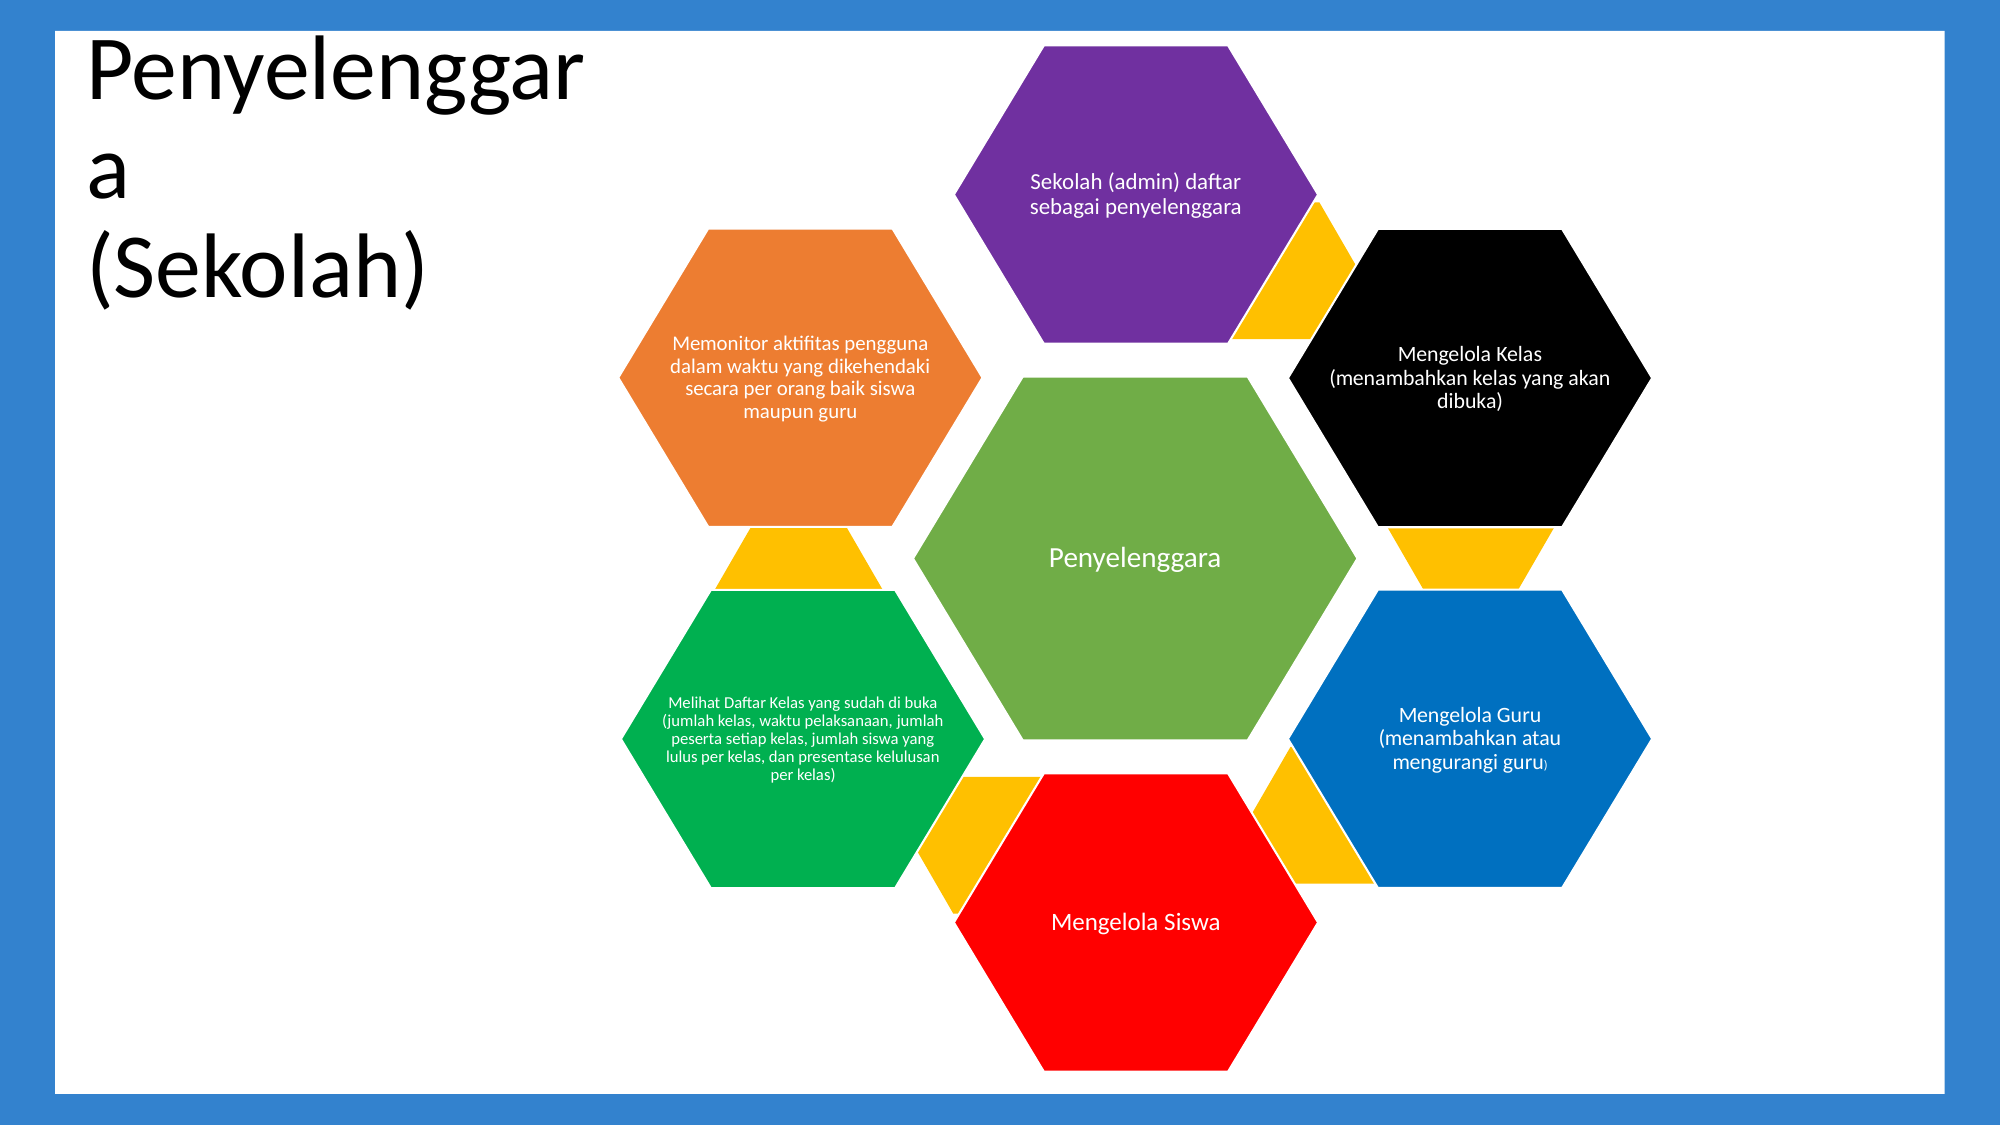

Sekolah (admin) daftar sebagai penyelenggara

Memonitor aktifitas pengguna dalam waktu yang dikehendaki secara per orang baik siswa maupun guru
Mengelola Kelas (menambahkan kelas yang akan dibuka)
Penyelenggara

Mengelola Guru (menambahkan atau mengurangi guru)
Melihat Daftar Kelas yang sudah di buka (jumlah kelas, waktu pelaksanaan, jumlah peserta setiap kelas, jumlah siswa yang lulus per kelas, dan presentase kelulusan per kelas)

Mengelola Siswa

# Penyelenggara (Sekolah)